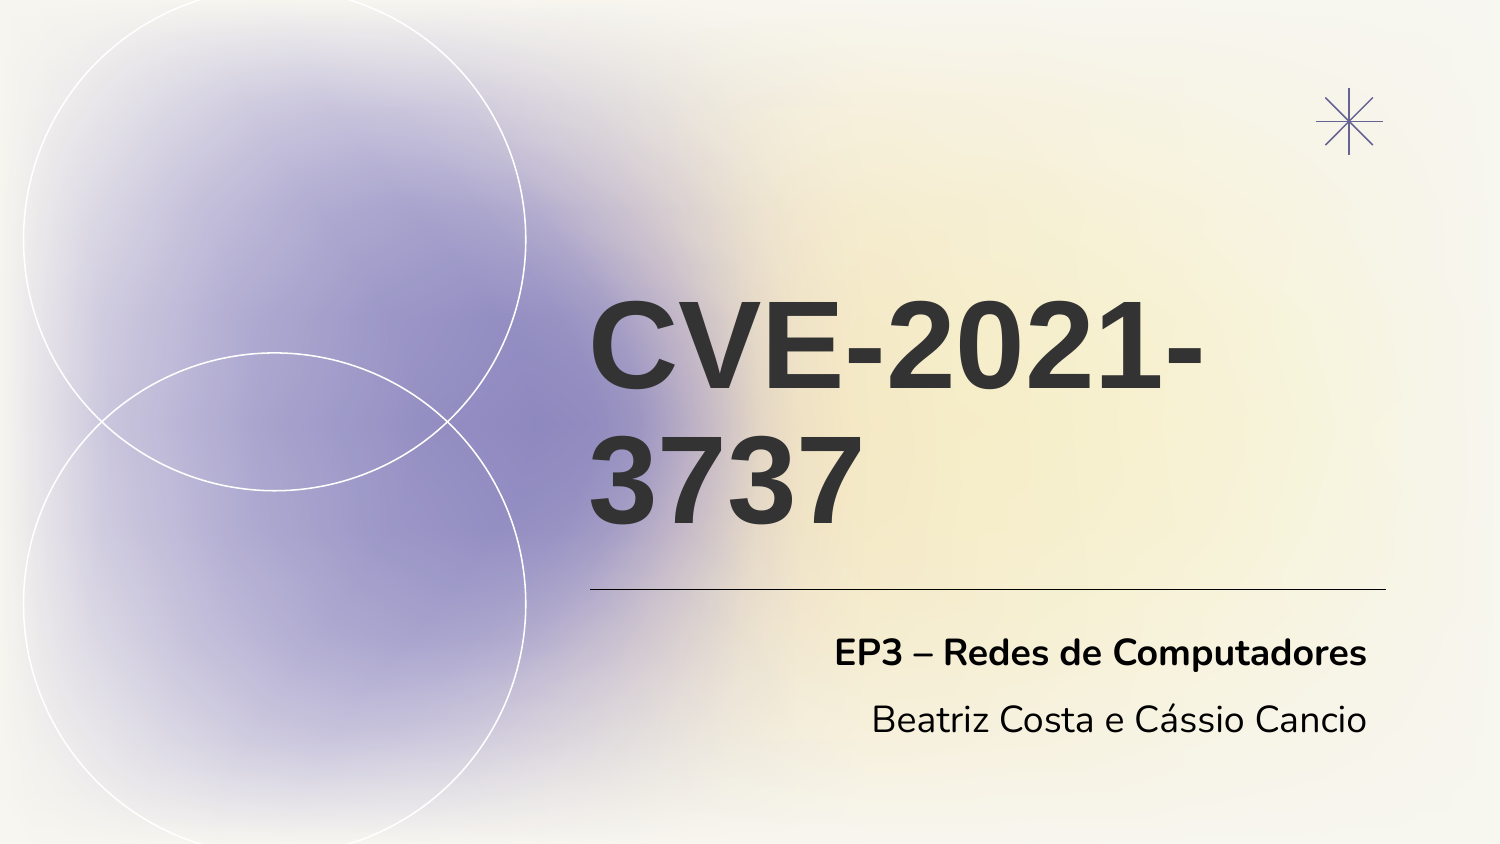

# CVE-2021-3737
EP3 – Redes de Computadores
Beatriz Costa e Cássio Cancio